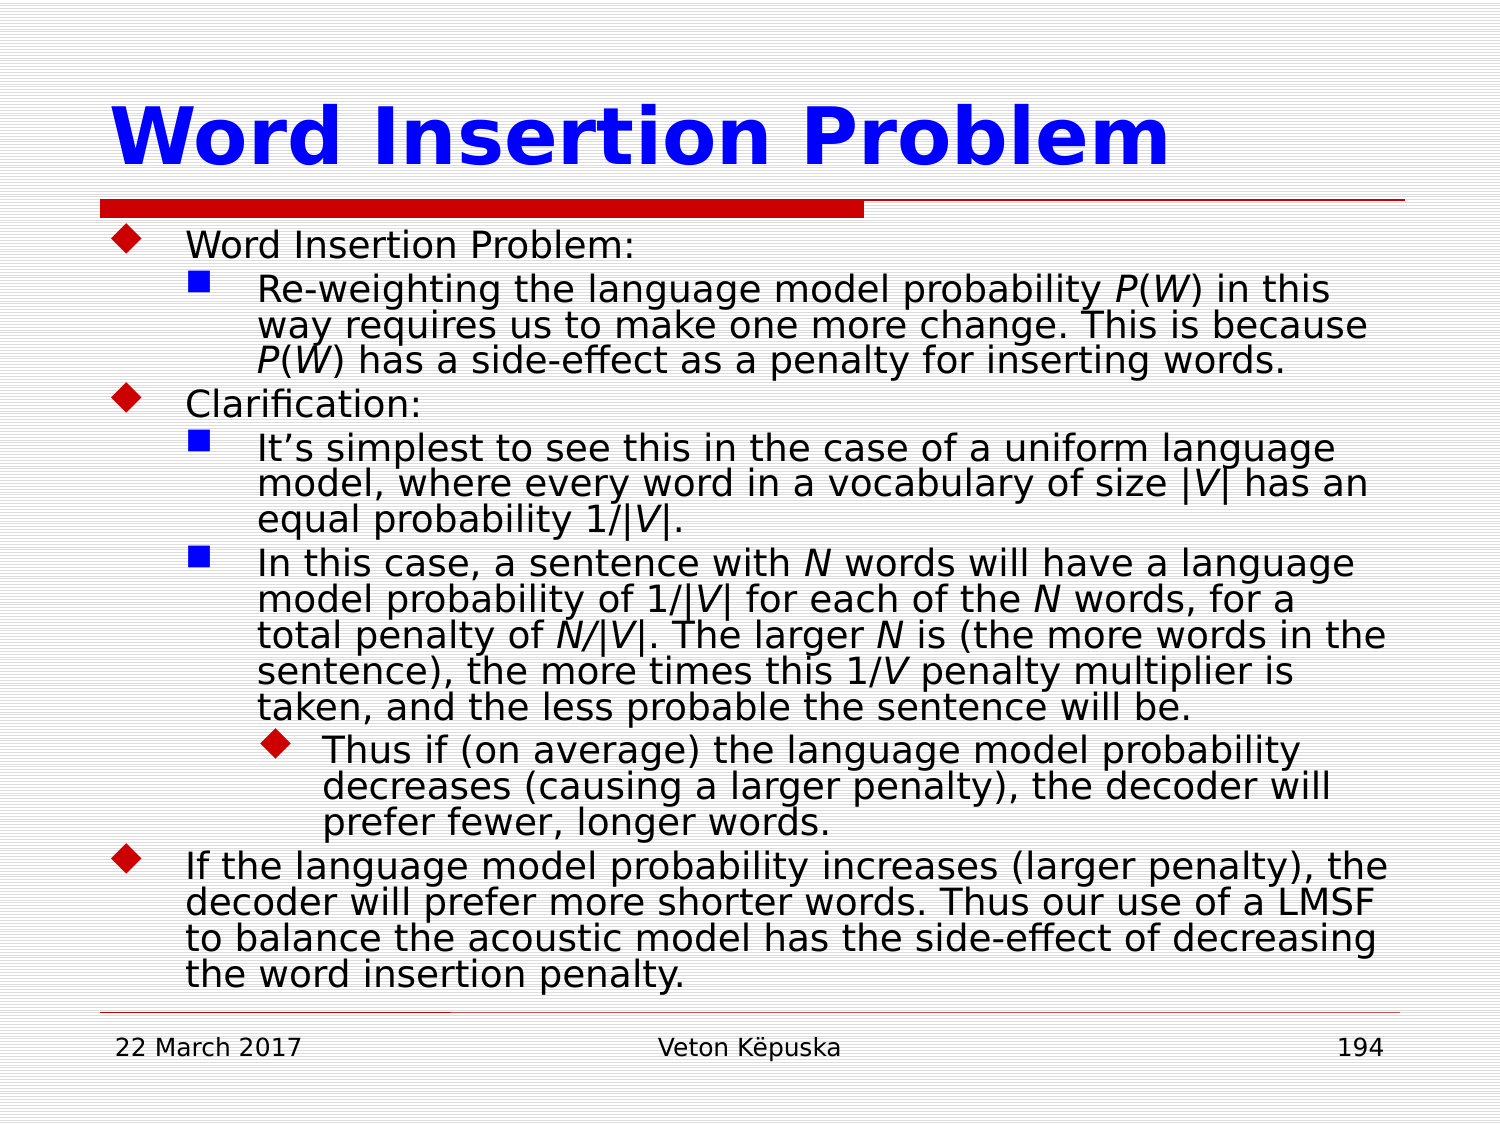

# Word Insertion Problem
Word Insertion Problem:
Re-weighting the language model probability P(W) in this way requires us to make one more change. This is because P(W) has a side-effect as a penalty for inserting words.
Clarification:
It’s simplest to see this in the case of a uniform language model, where every word in a vocabulary of size |V| has an equal probability 1/|V|.
In this case, a sentence with N words will have a language model probability of 1/|V| for each of the N words, for a total penalty of N/|V|. The larger N is (the more words in the sentence), the more times this 1/V penalty multiplier is taken, and the less probable the sentence will be.
Thus if (on average) the language model probability decreases (causing a larger penalty), the decoder will prefer fewer, longer words.
If the language model probability increases (larger penalty), the decoder will prefer more shorter words. Thus our use of a LMSF to balance the acoustic model has the side-effect of decreasing the word insertion penalty.
22 March 2017
Veton Këpuska
194